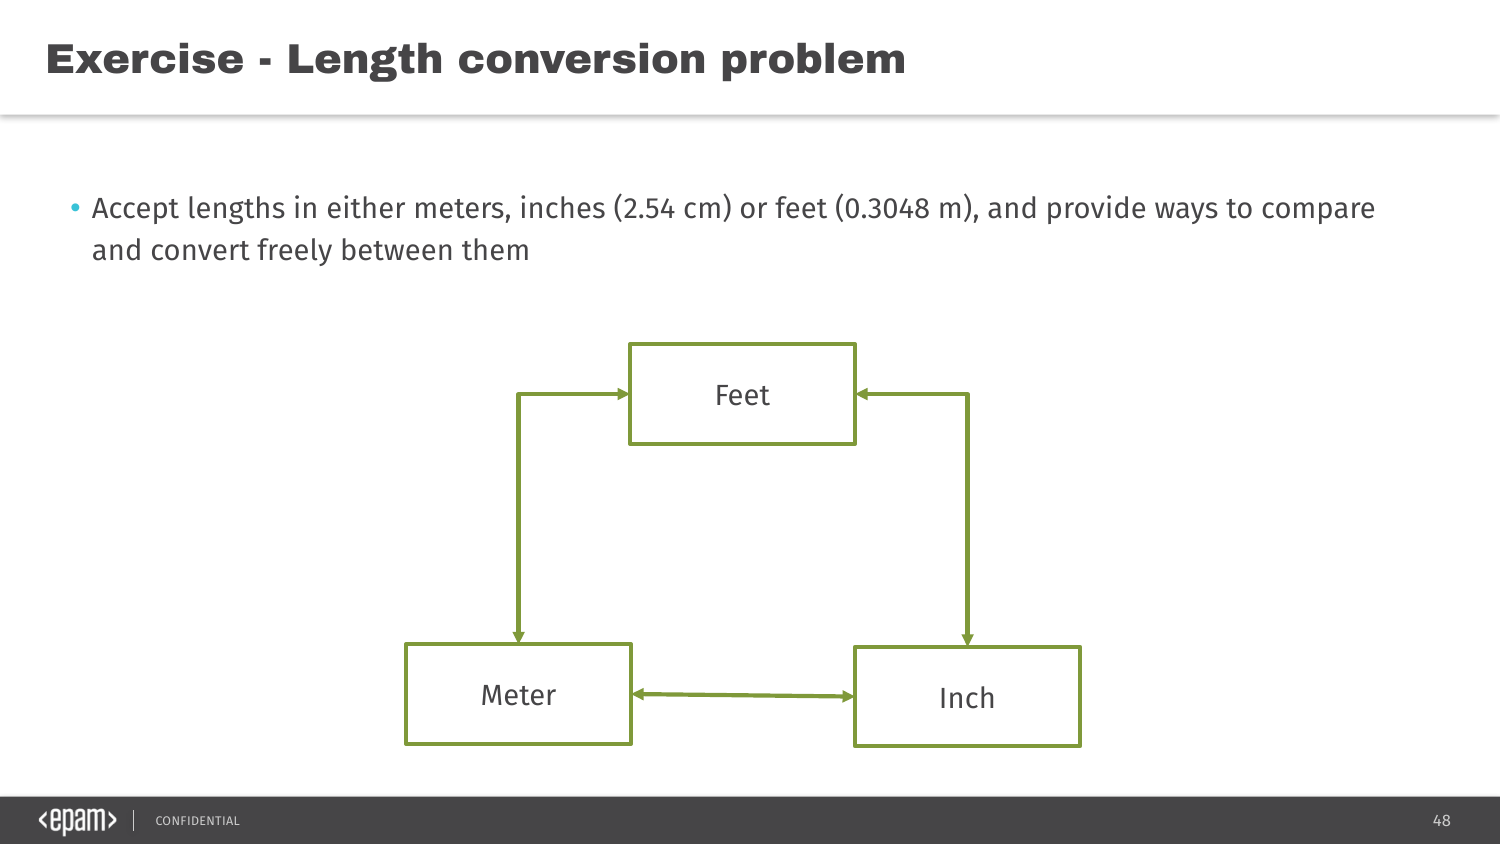

Exercise - Length conversion problem
Accept lengths in either meters, inches (2.54 cm) or feet (0.3048 m), and provide ways to compare and convert freely between them

Feet
Meter
Inch